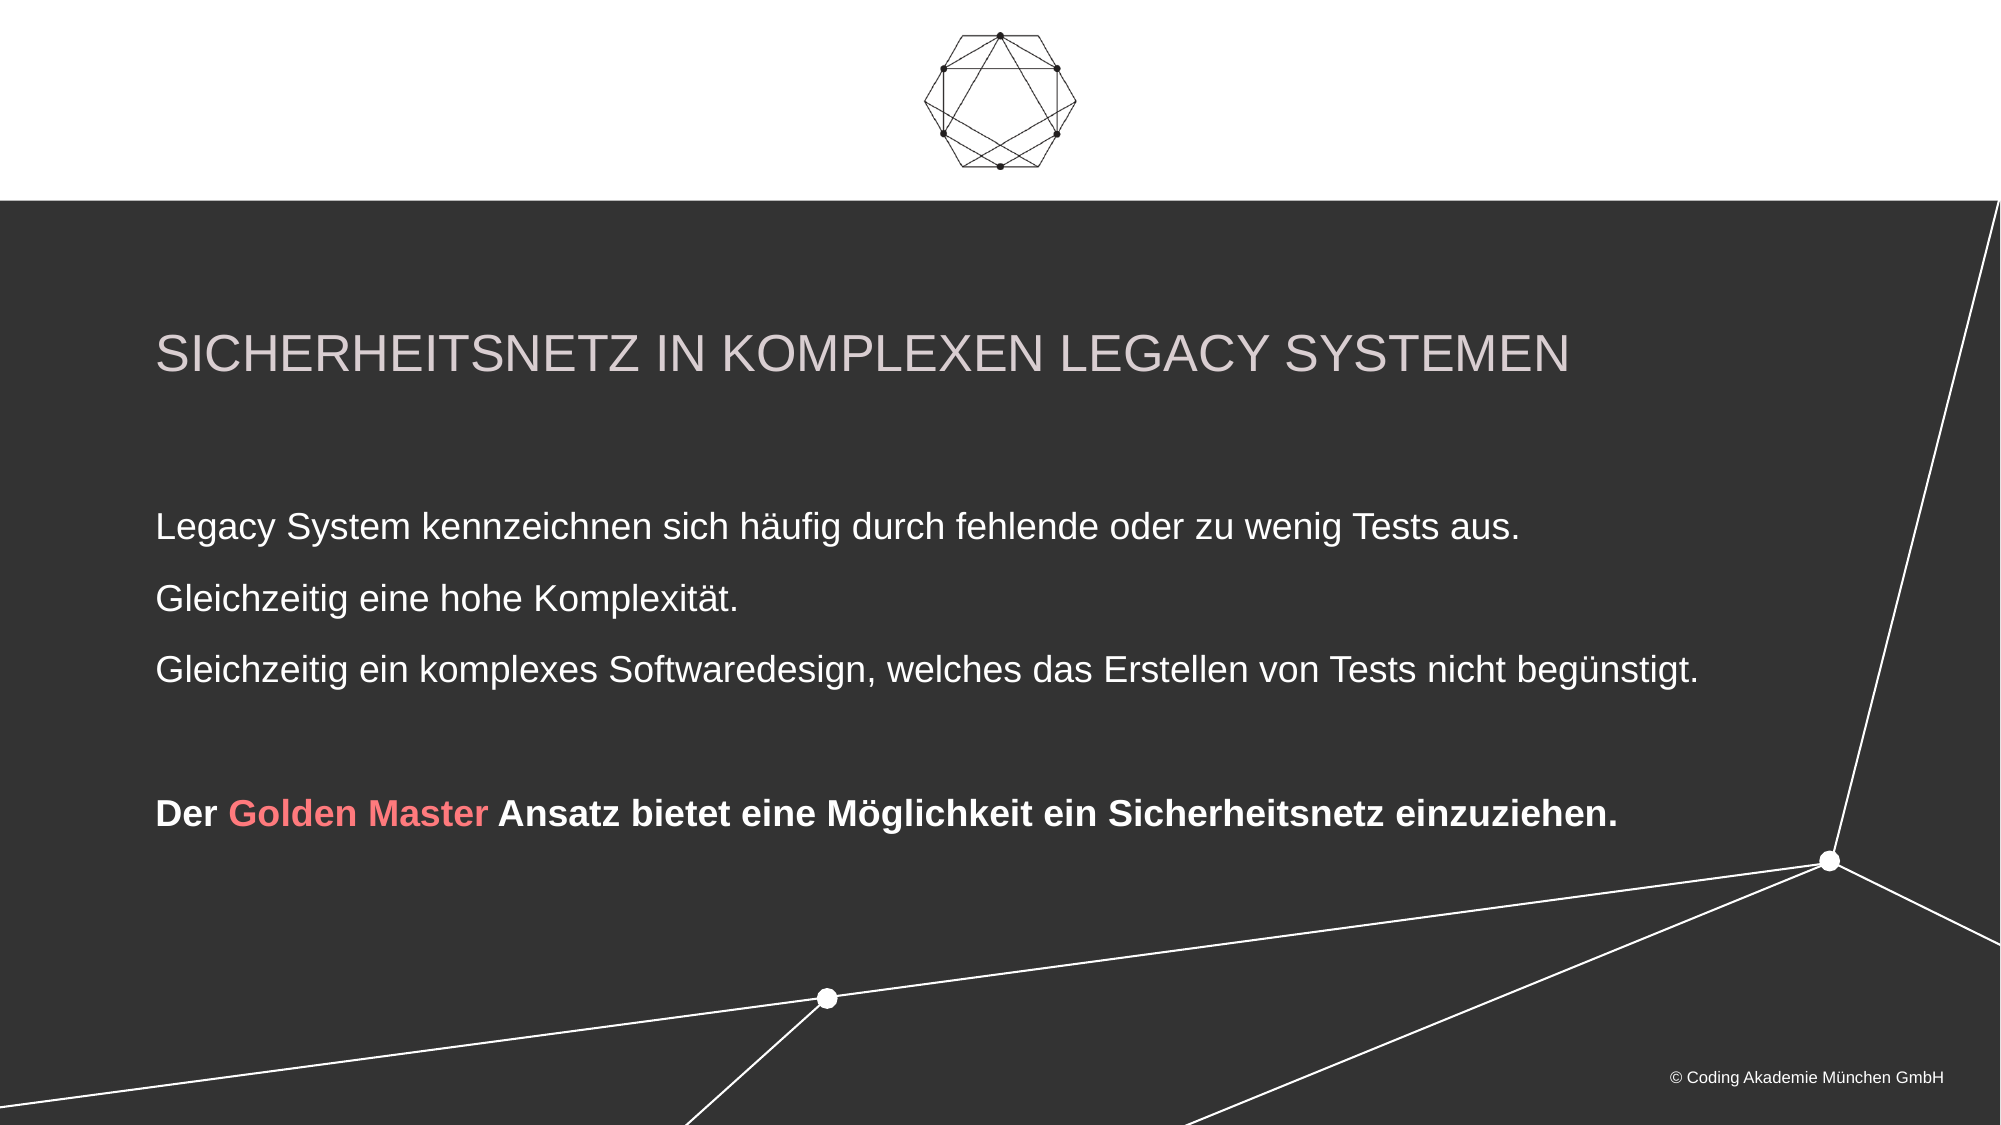

Sicherheitsnetz in komplexen legacy systemen
Legacy System kennzeichnen sich häufig durch fehlende oder zu wenig Tests aus.
Gleichzeitig eine hohe Komplexität.
Gleichzeitig ein komplexes Softwaredesign, welches das Erstellen von Tests nicht begünstigt.

Der Golden Master Ansatz bietet eine Möglichkeit ein Sicherheitsnetz einzuziehen.
© Coding Akademie München GmbH